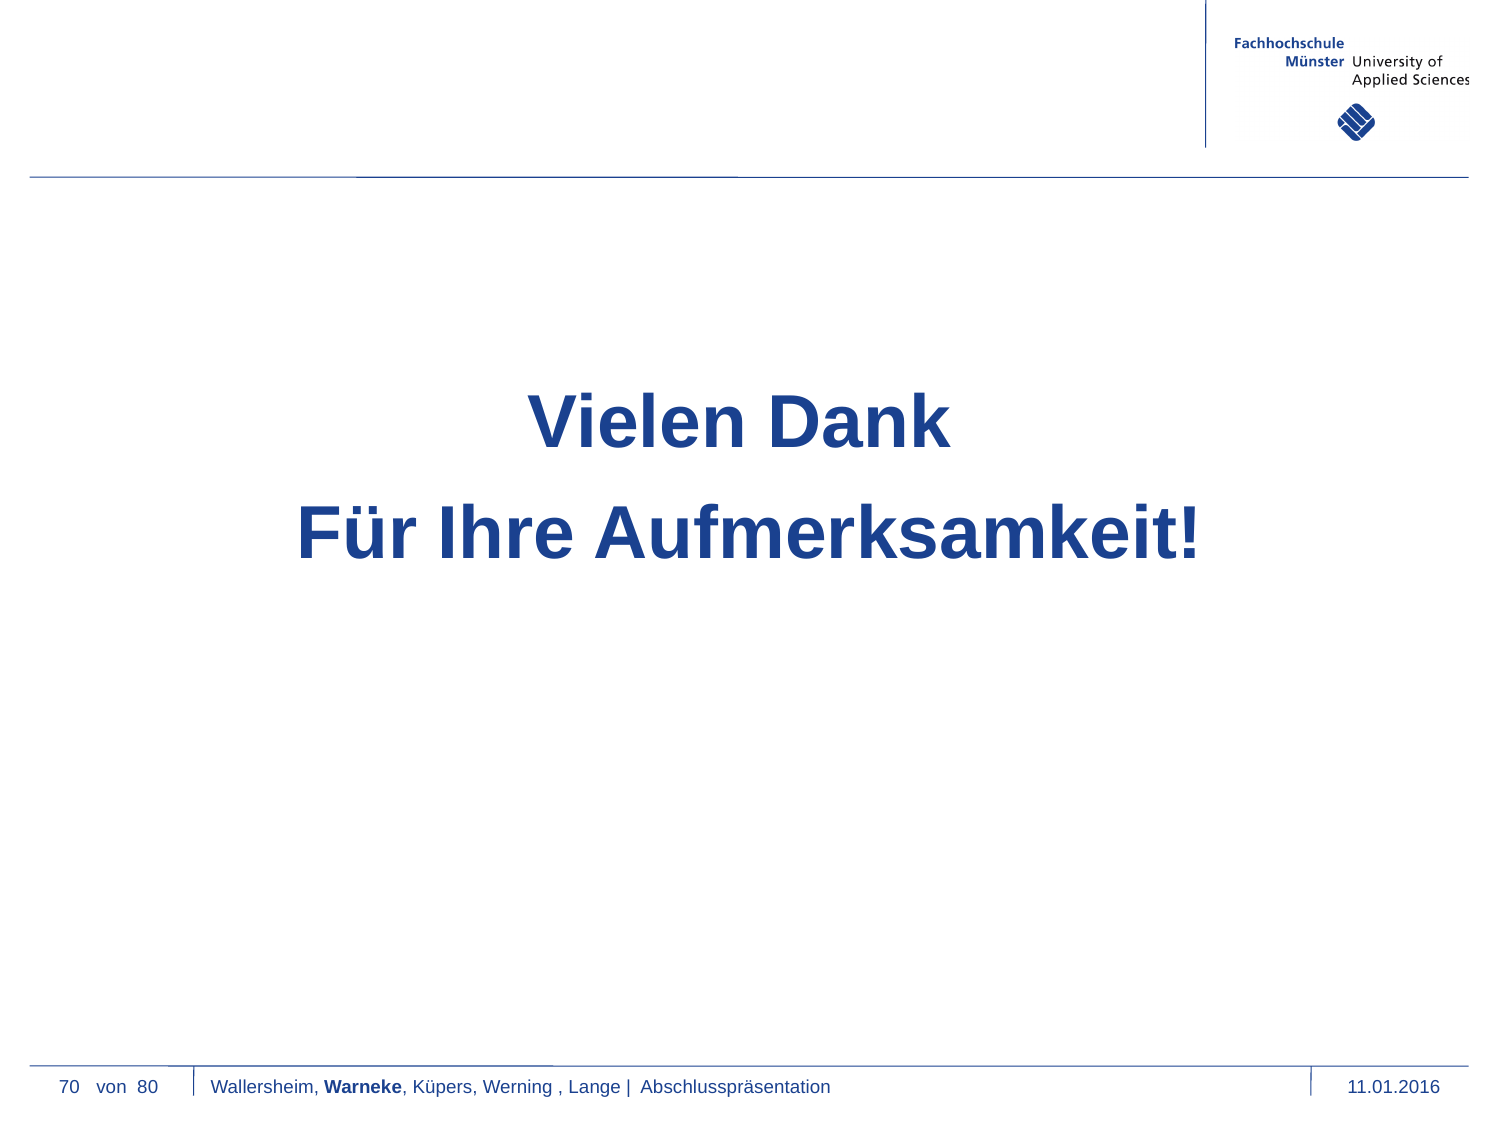

Vielen Dank
Für Ihre Aufmerksamkeit!
70
von  80          Wallersheim, Warneke, Küpers, Werning , Lange |  Abschlusspräsentation
11.01.2016